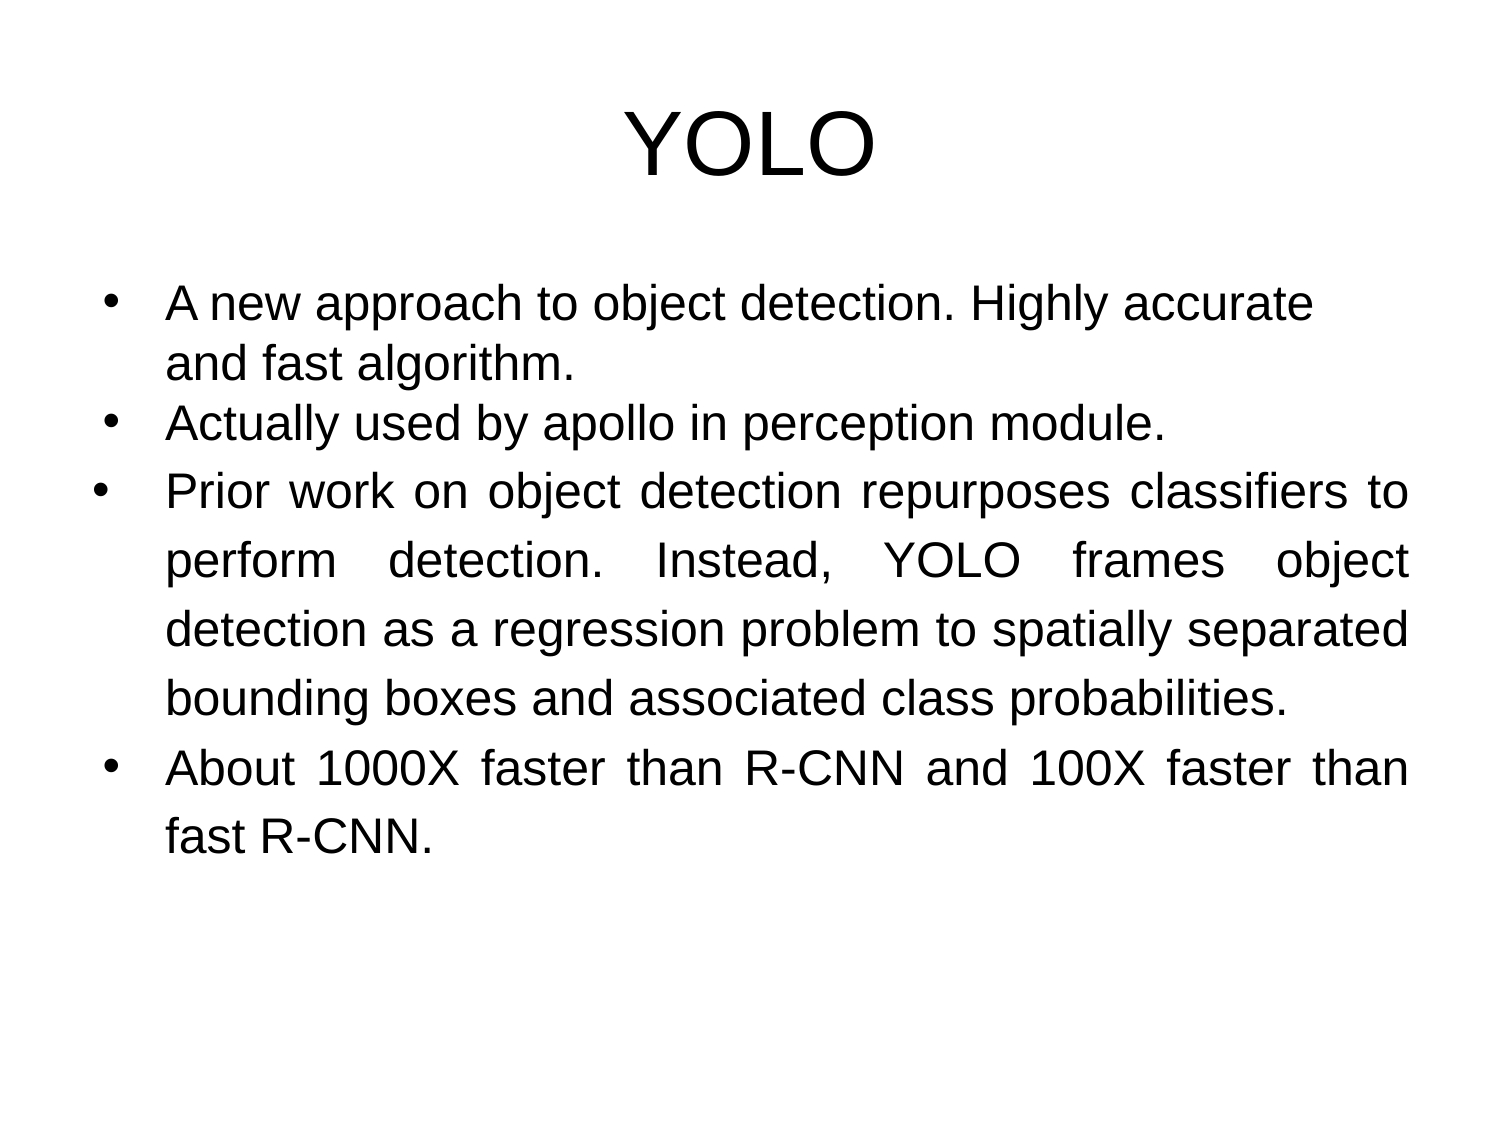

# YOLO
A new approach to object detection. Highly accurate and fast algorithm.
Actually used by apollo in perception module.
Prior work on object detection repurposes classifiers to perform detection. Instead, YOLO frames object detection as a regression problem to spatially separated bounding boxes and associated class probabilities.
About 1000X faster than R-CNN and 100X faster than fast R-CNN.